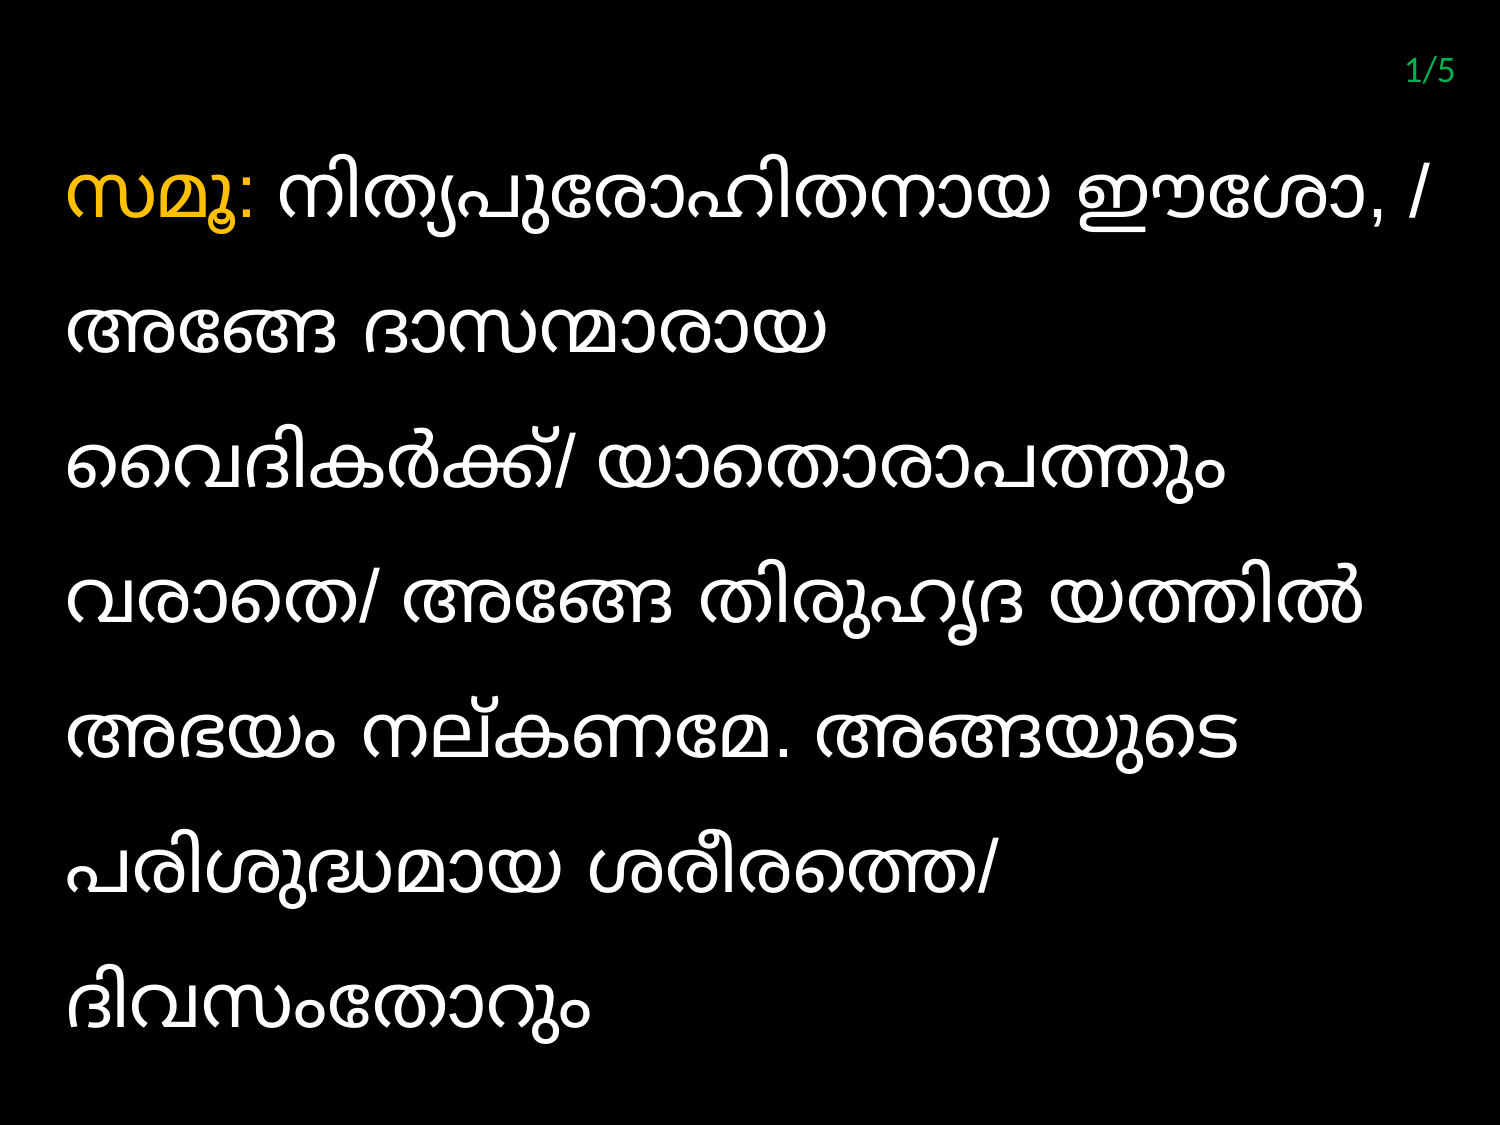

1/5
സമൂ: നിത്യപുരോഹിതനായ ഈശോ, / അങ്ങേ ദാസന്മാരായ
വൈദികര്‍ക്ക്/ യാതൊരാപത്തും വരാതെ/ അങ്ങേ തിരുഹൃദ യത്തില്‍ അഭയം നല്കണമേ. അങ്ങയുടെ പരിശുദ്ധമായ ശരീരത്തെ/ ദിവസംതോറും